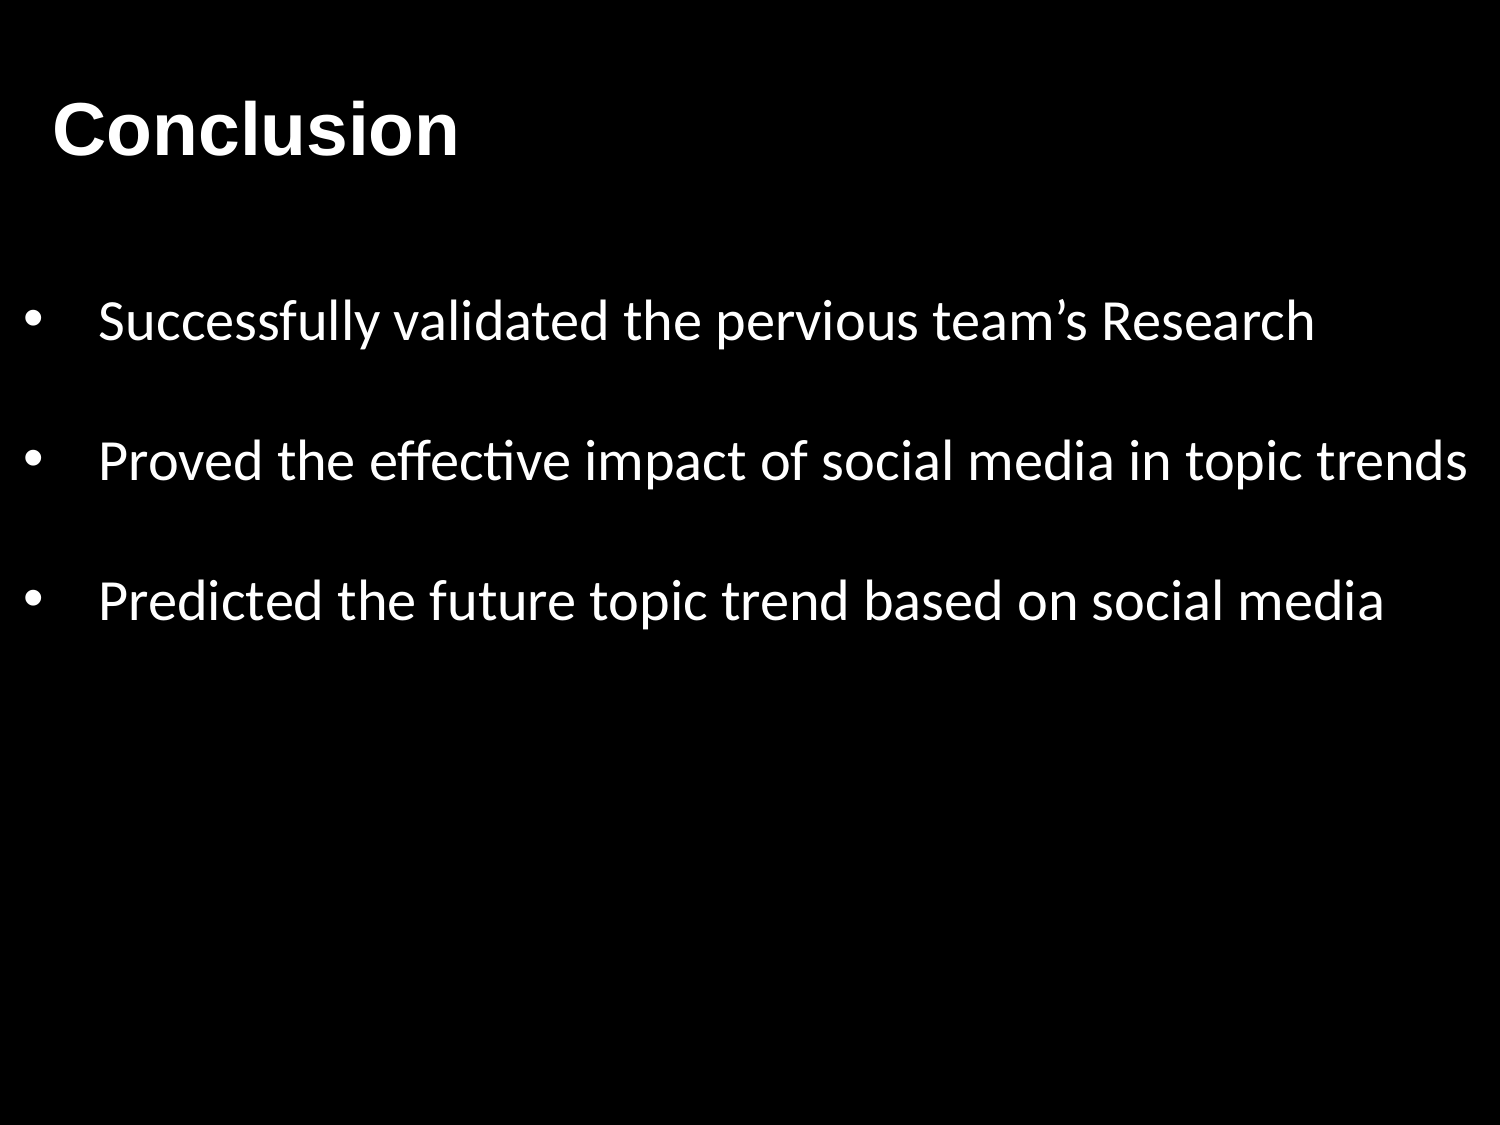

Conclusion
Successfully validated the pervious team’s Research

Proved the effective impact of social media in topic trends

Predicted the future topic trend based on social media